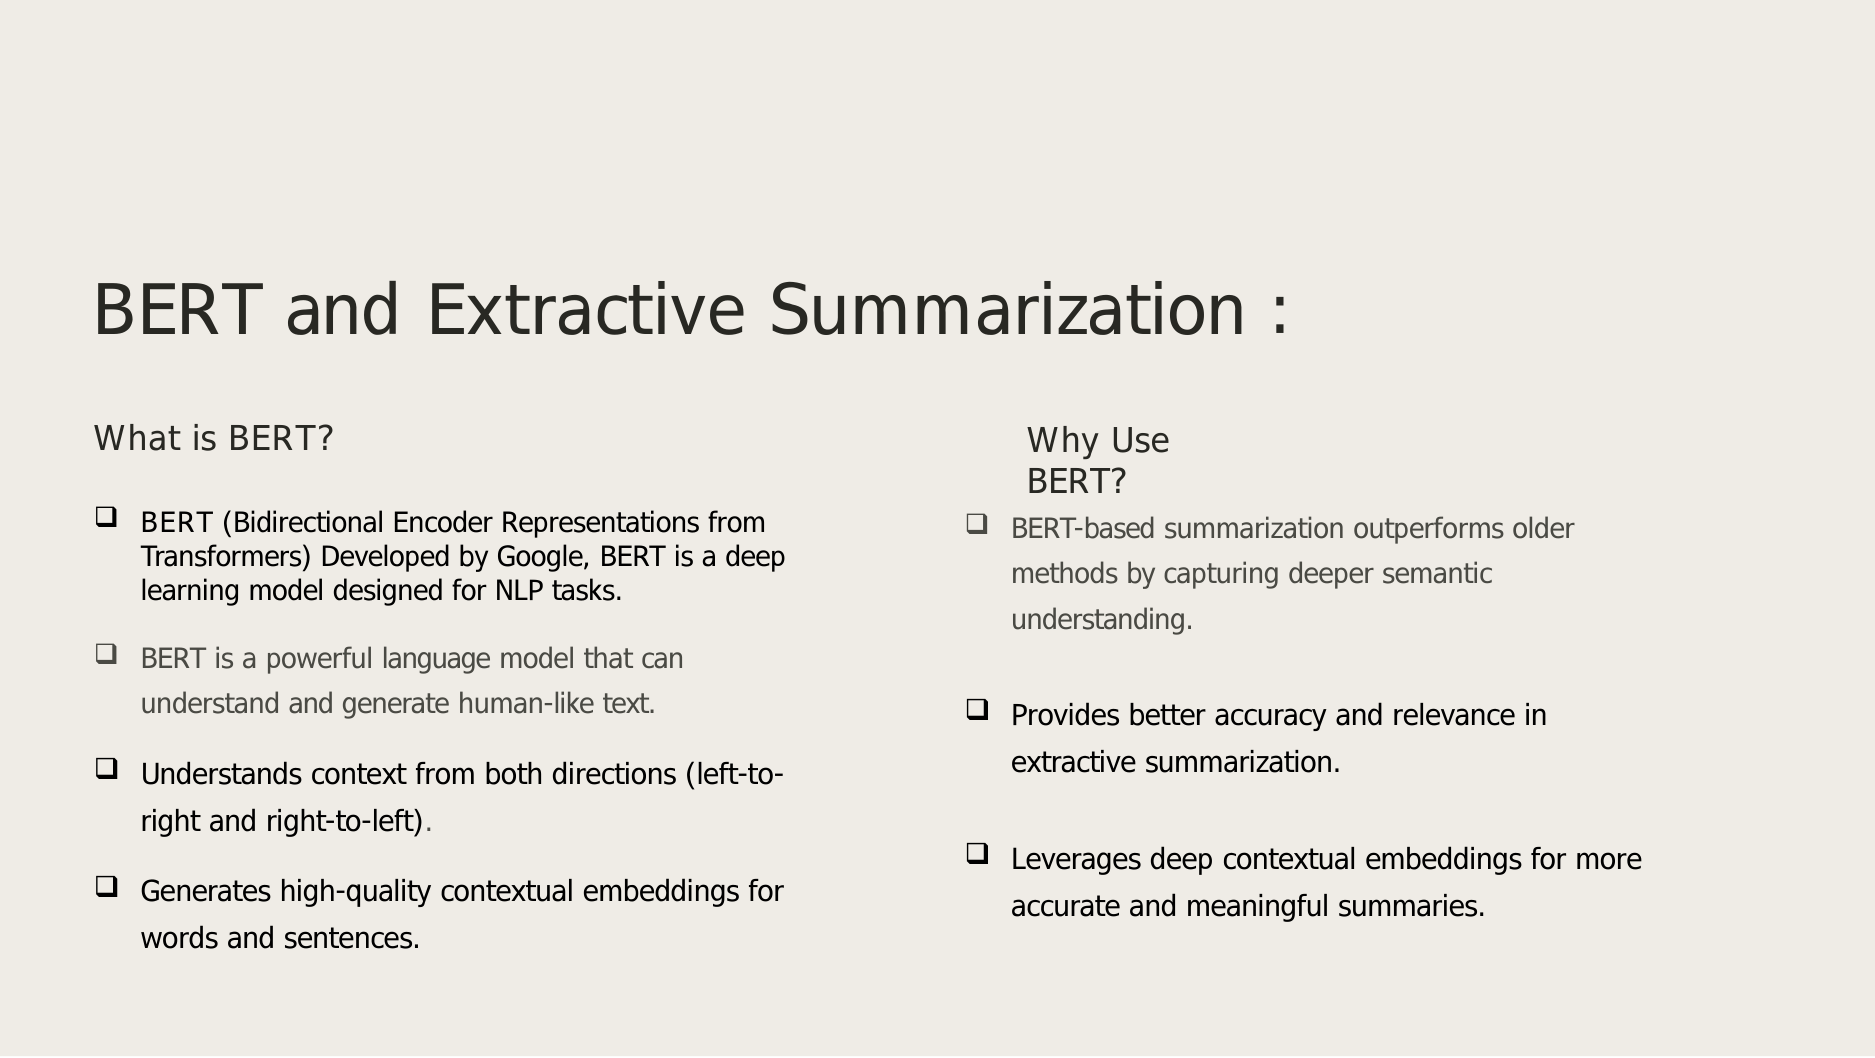

# BERT and Extractive Summarization :
What is BERT?

BERT (Bidirectional Encoder Representations from Transformers) Developed by Google, BERT is a deep learning model designed for NLP tasks.
BERT is a powerful language model that can understand and generate human-like text.
Understands context from both directions (left-to-right and right-to-left).
Generates high-quality contextual embeddings for words and sentences.
Why Use BERT?
BERT-based summarization outperforms older methods by capturing deeper semantic understanding.

Provides better accuracy and relevance in extractive summarization.

Leverages deep contextual embeddings for more accurate and meaningful summaries.